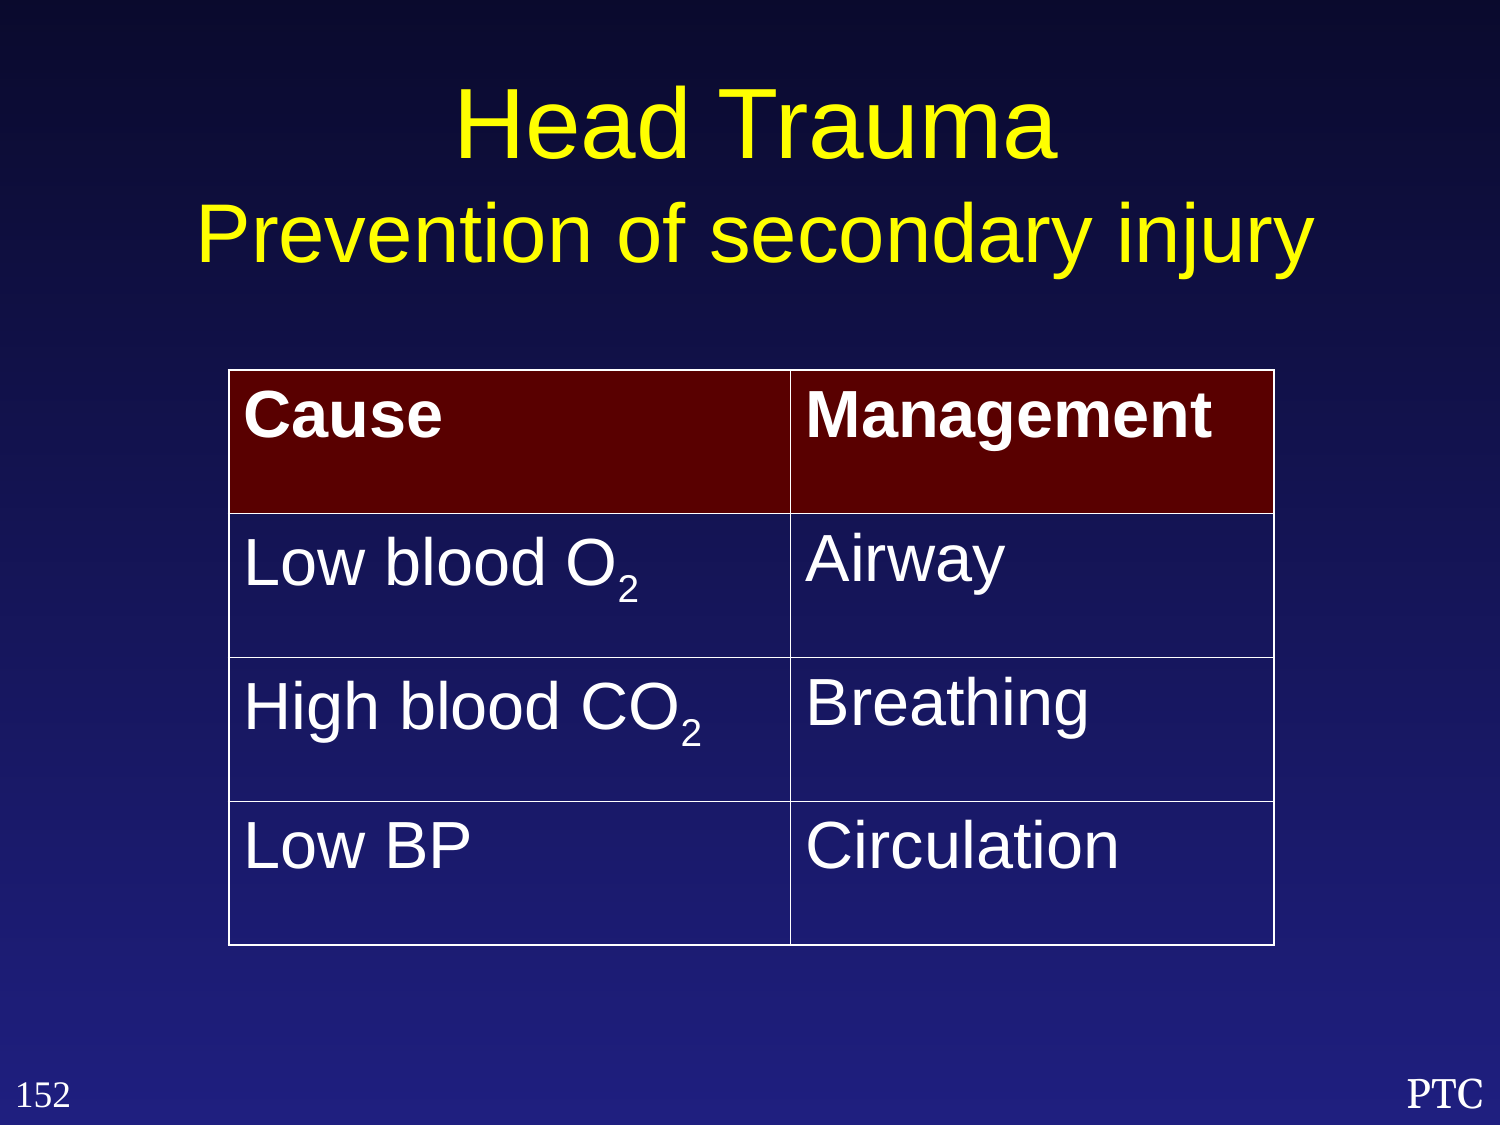

Head Trauma
Prevention of secondary injury
| Cause | Management |
| --- | --- |
| Low blood O2 | Airway |
| High blood CO2 | Breathing |
| Low BP | Circulation |
152